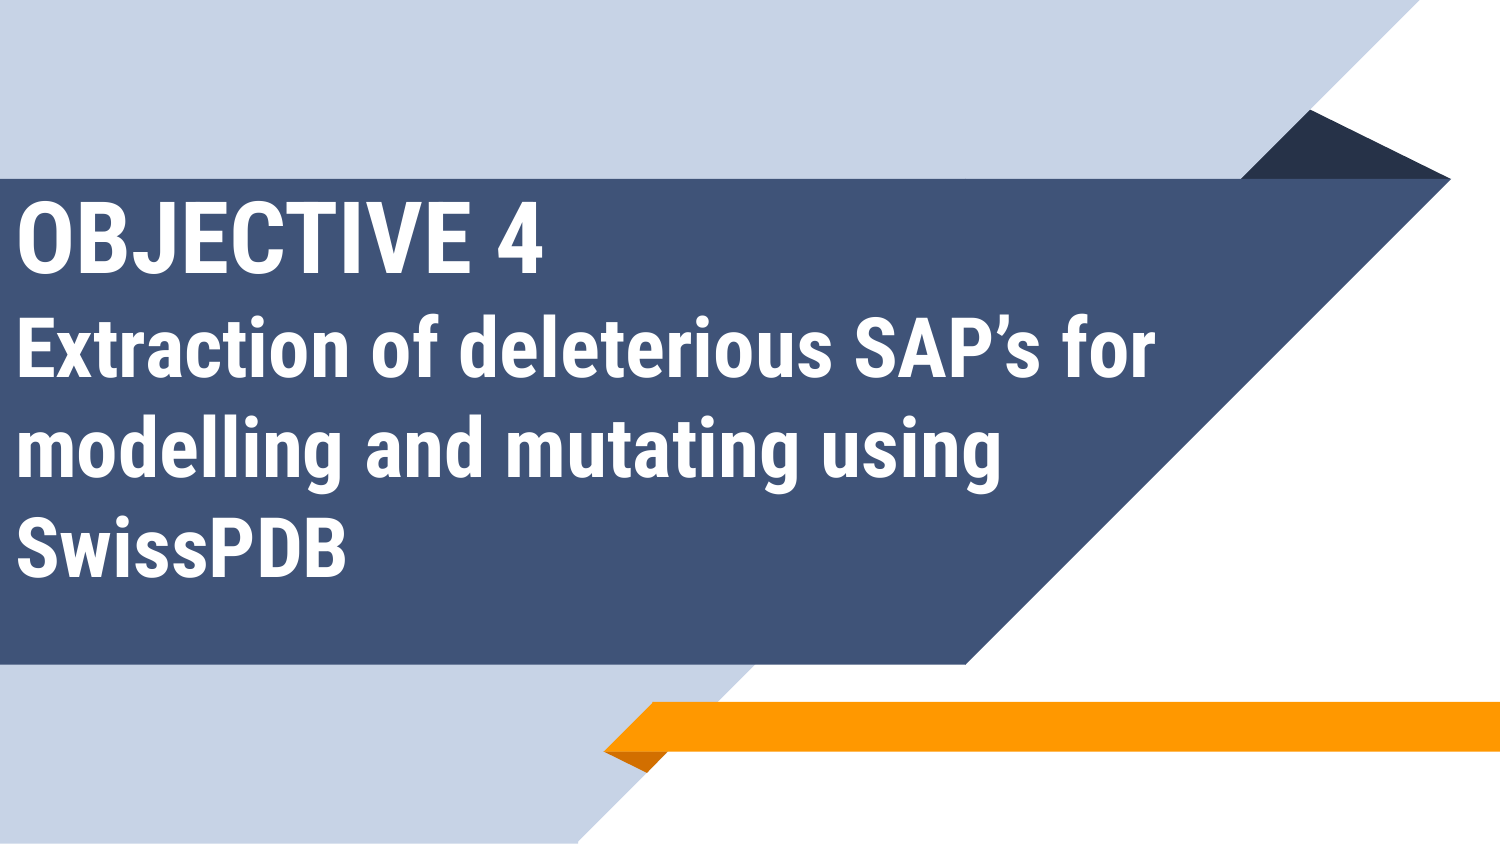

# OBJECTIVE 4 Extraction of deleterious SAP’s for modelling and mutating using SwissPDB